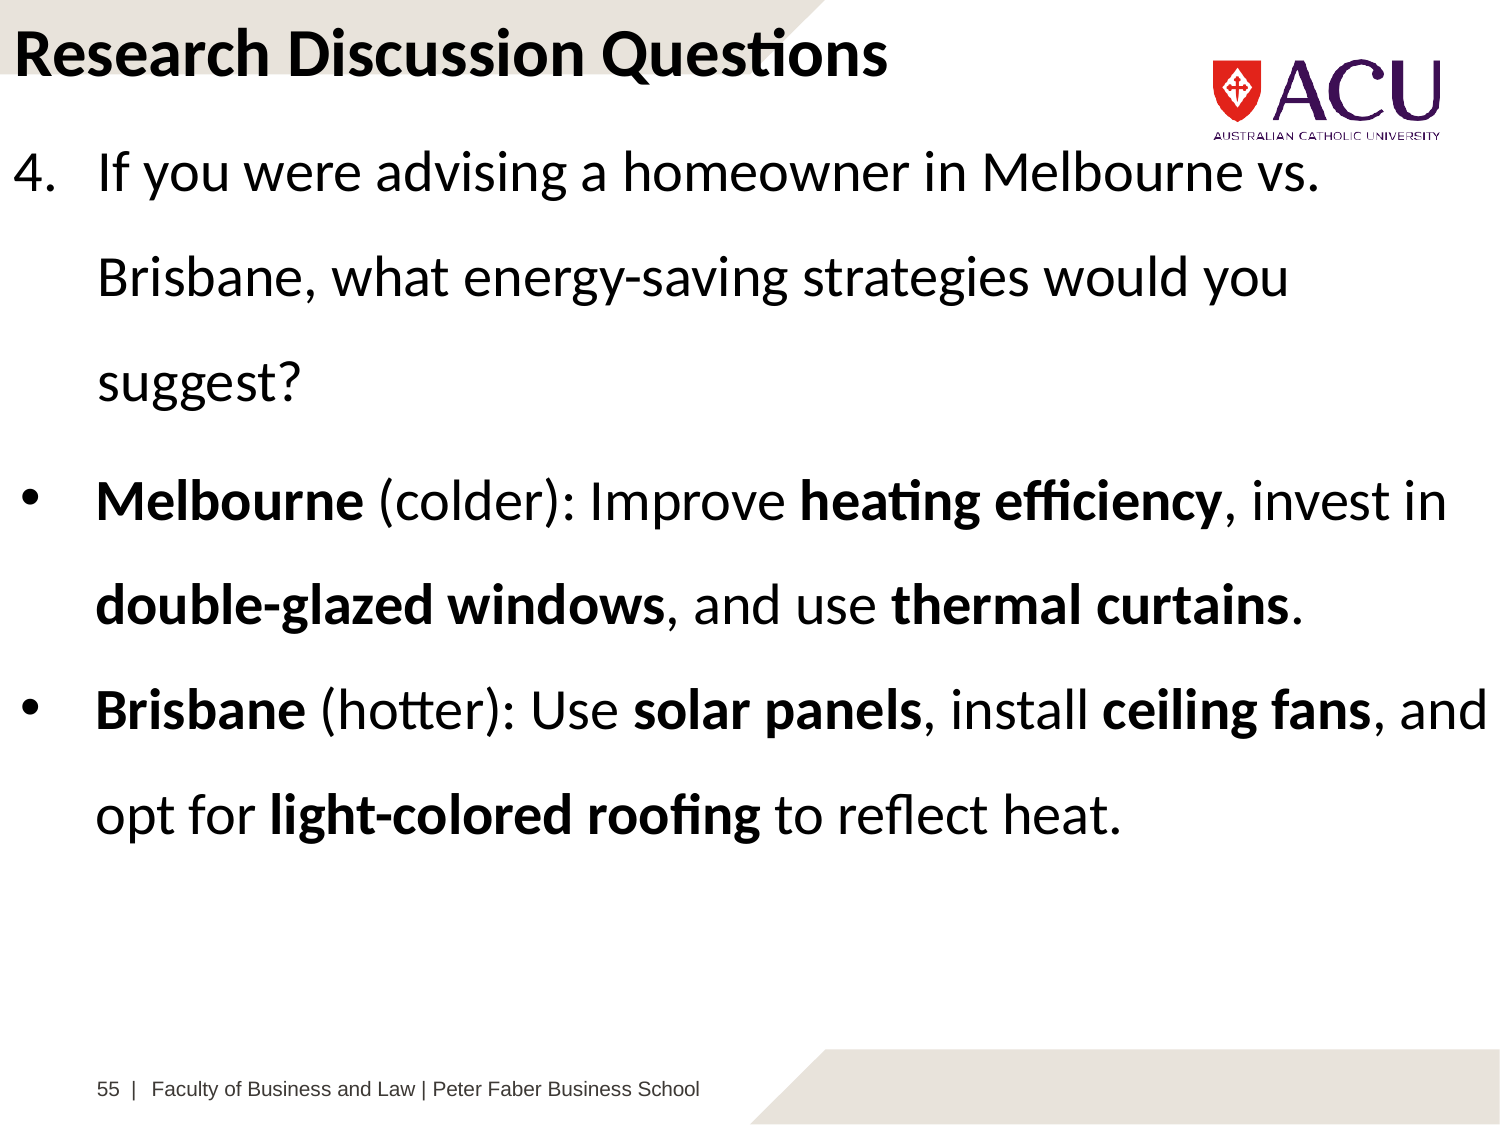

Research Discussion Questions
If you were advising a homeowner in Melbourne vs. Brisbane, what energy-saving strategies would you suggest?
Melbourne (colder): Improve heating efficiency, invest in double-glazed windows, and use thermal curtains.
Brisbane (hotter): Use solar panels, install ceiling fans, and opt for light-colored roofing to reflect heat.
55 |
Faculty of Business and Law | Peter Faber Business School